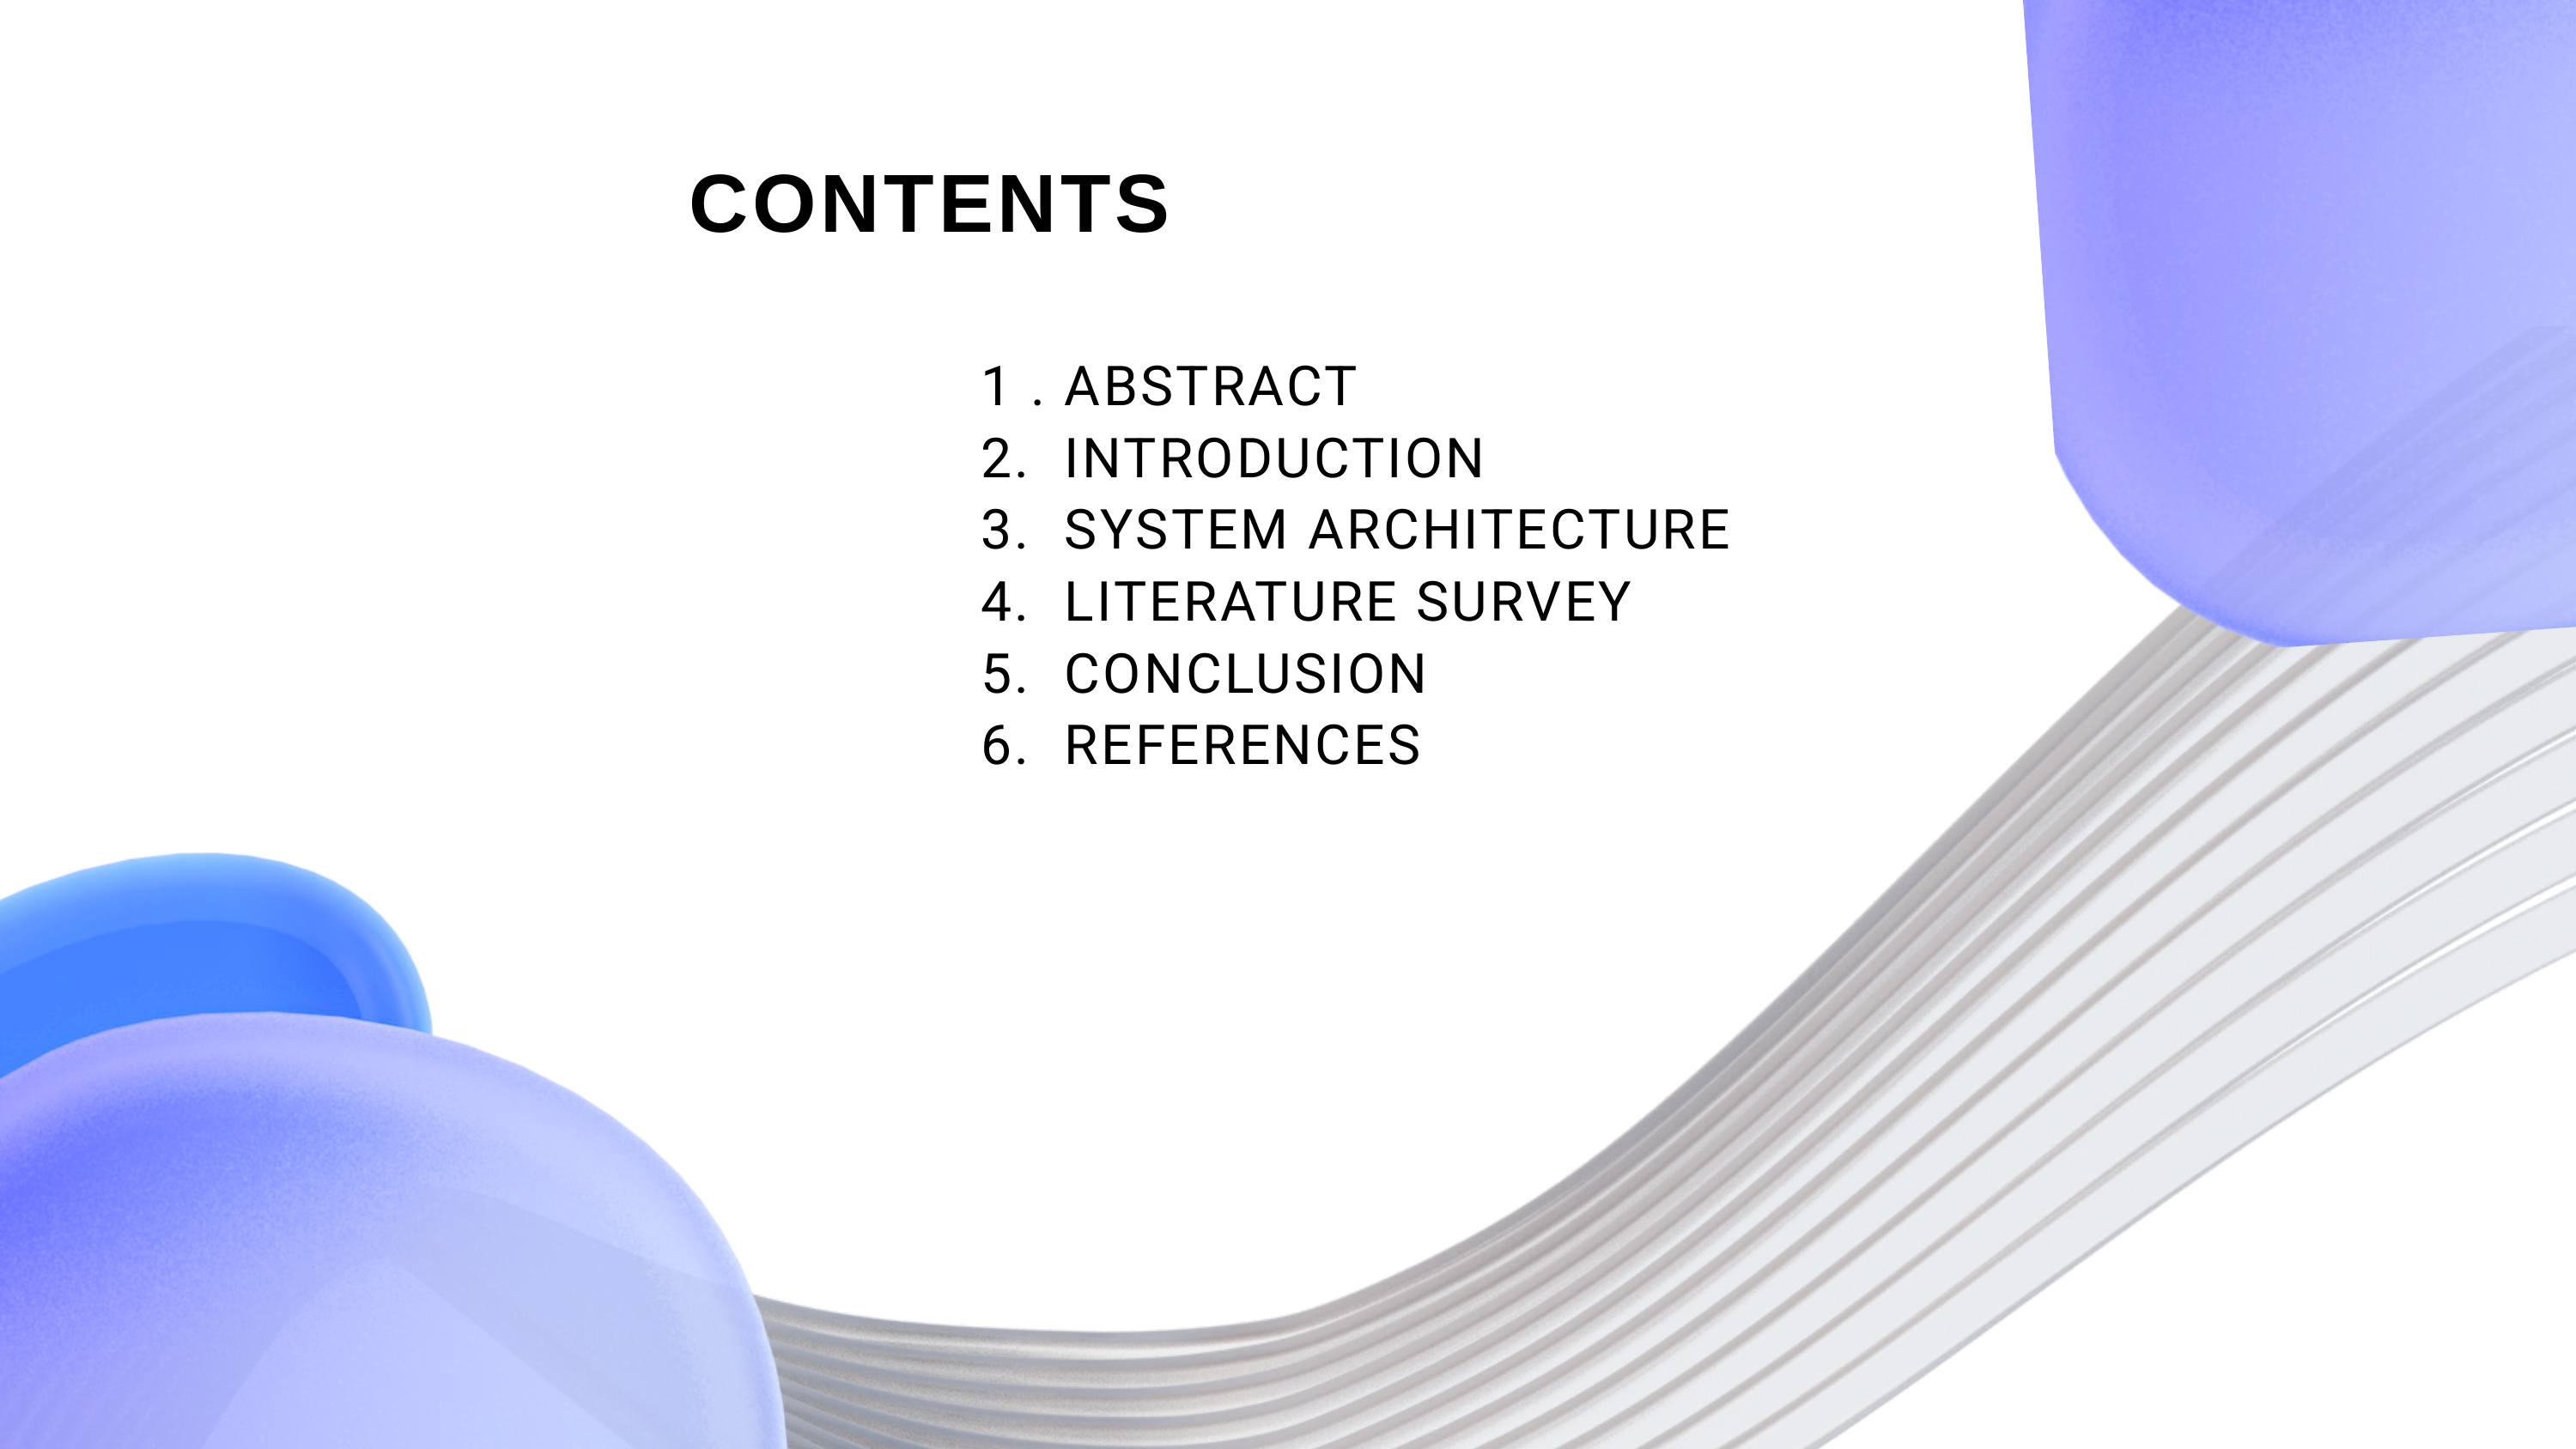

CONTENTS

1 . ABSTRACT
2.  INTRODUCTION
3.  SYSTEM ARCHITECTURE
4.  LITERATURE SURVEY
5.  CONCLUSION
6.  REFERENCES